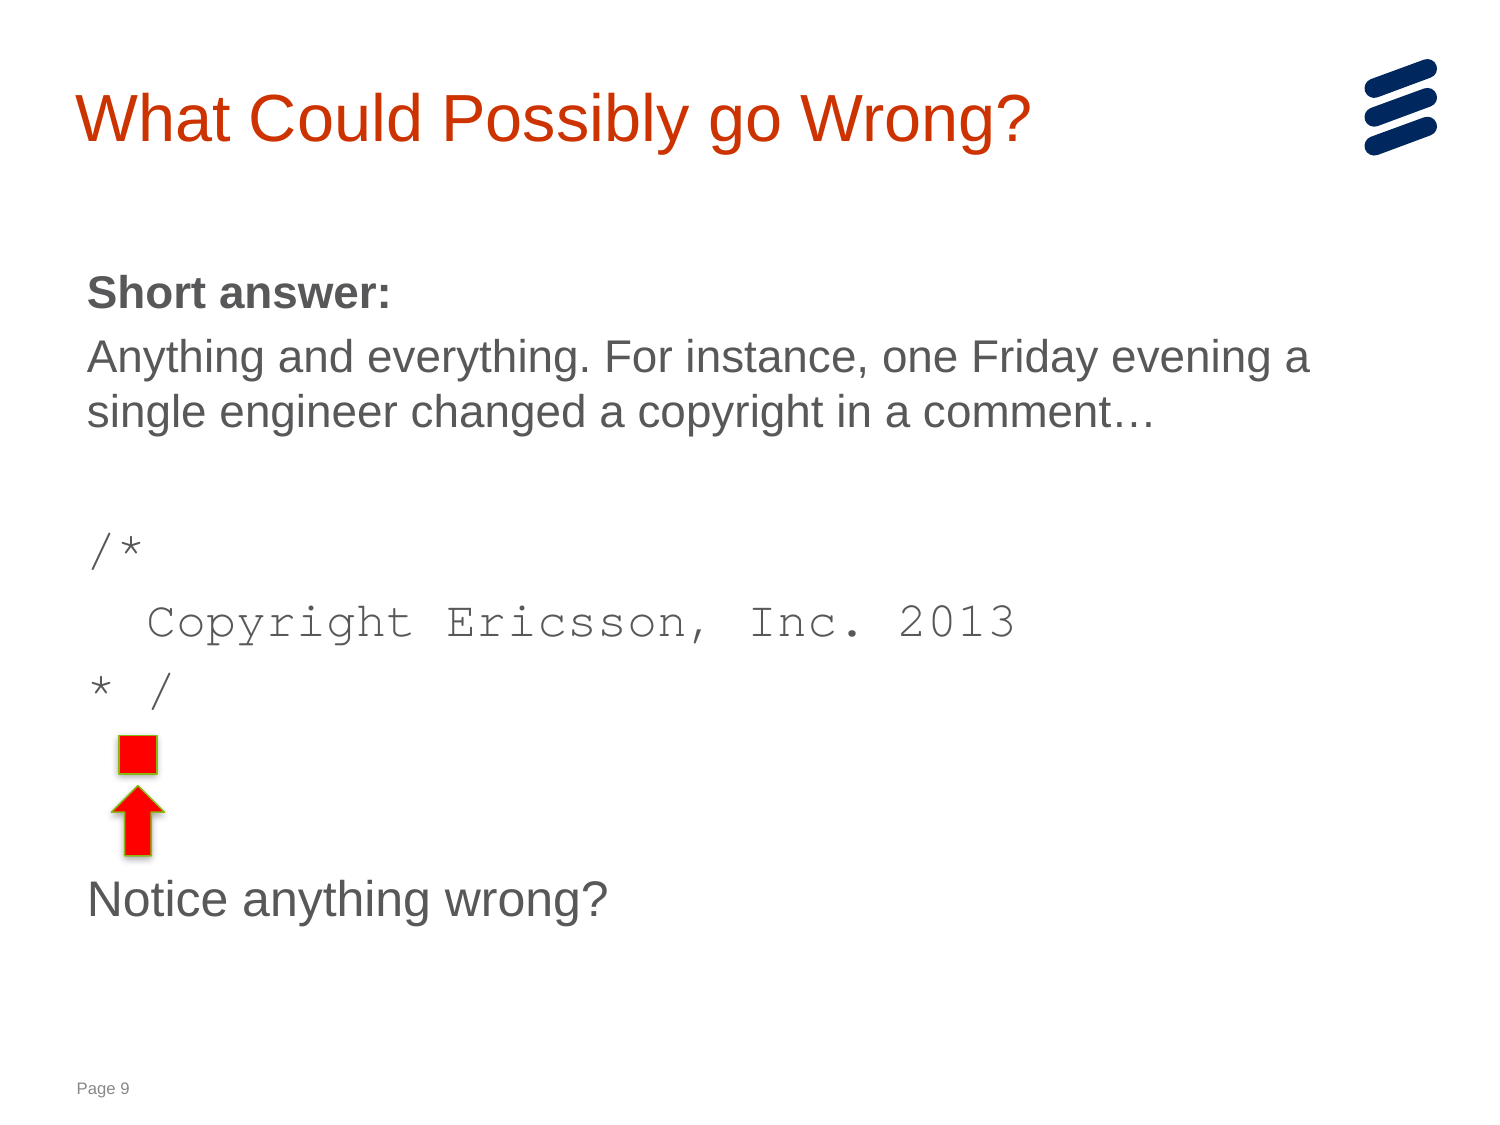

What Could Possibly go Wrong?
Short answer:
Anything and everything. For instance, one Friday evening a single engineer changed a copyright in a comment…

/*
  Copyright Ericsson, Inc. 2013
* /

Notice anything wrong?